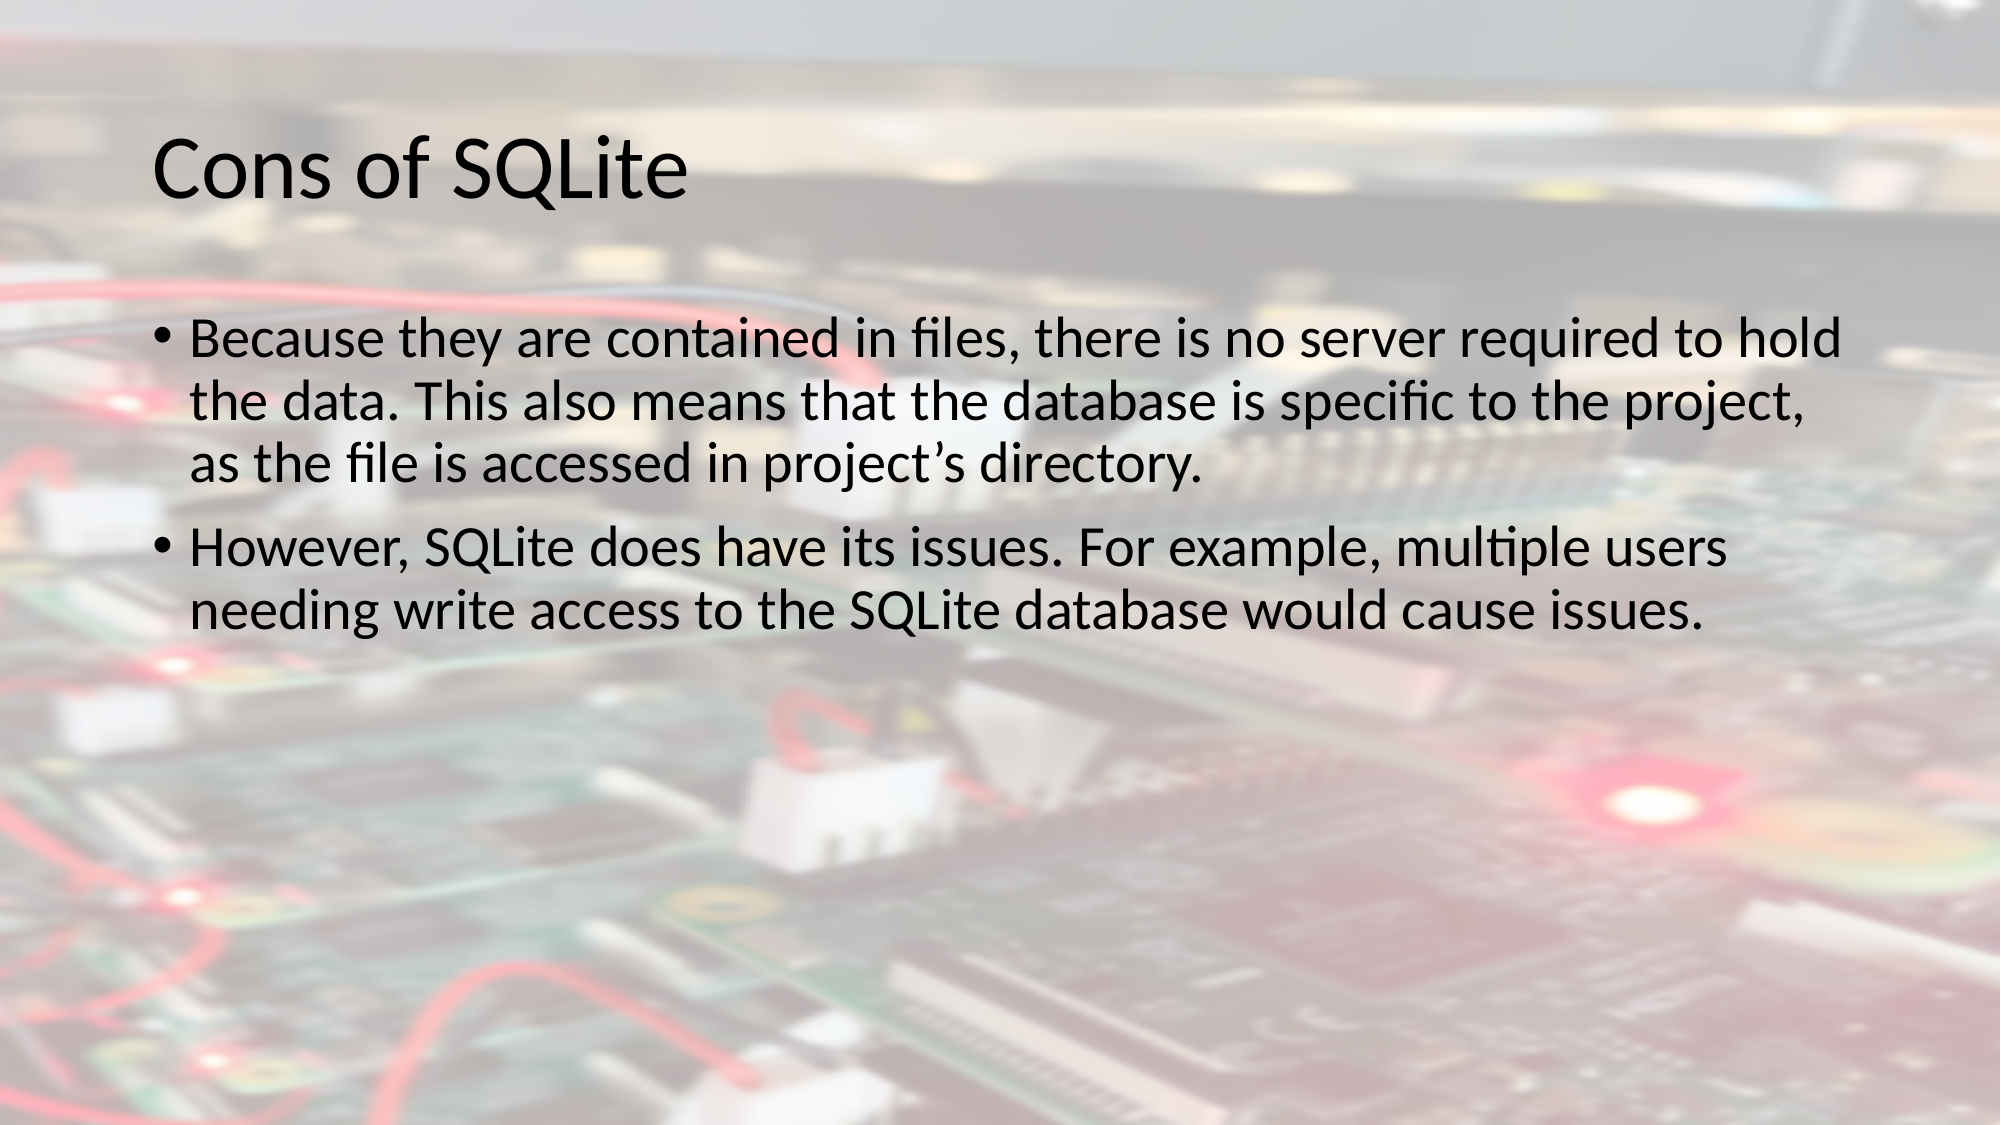

# Cons of SQLite
Because they are contained in files, there is no server required to hold the data. This also means that the database is specific to the project, as the file is accessed in project’s directory.
However, SQLite does have its issues. For example, multiple users needing write access to the SQLite database would cause issues.